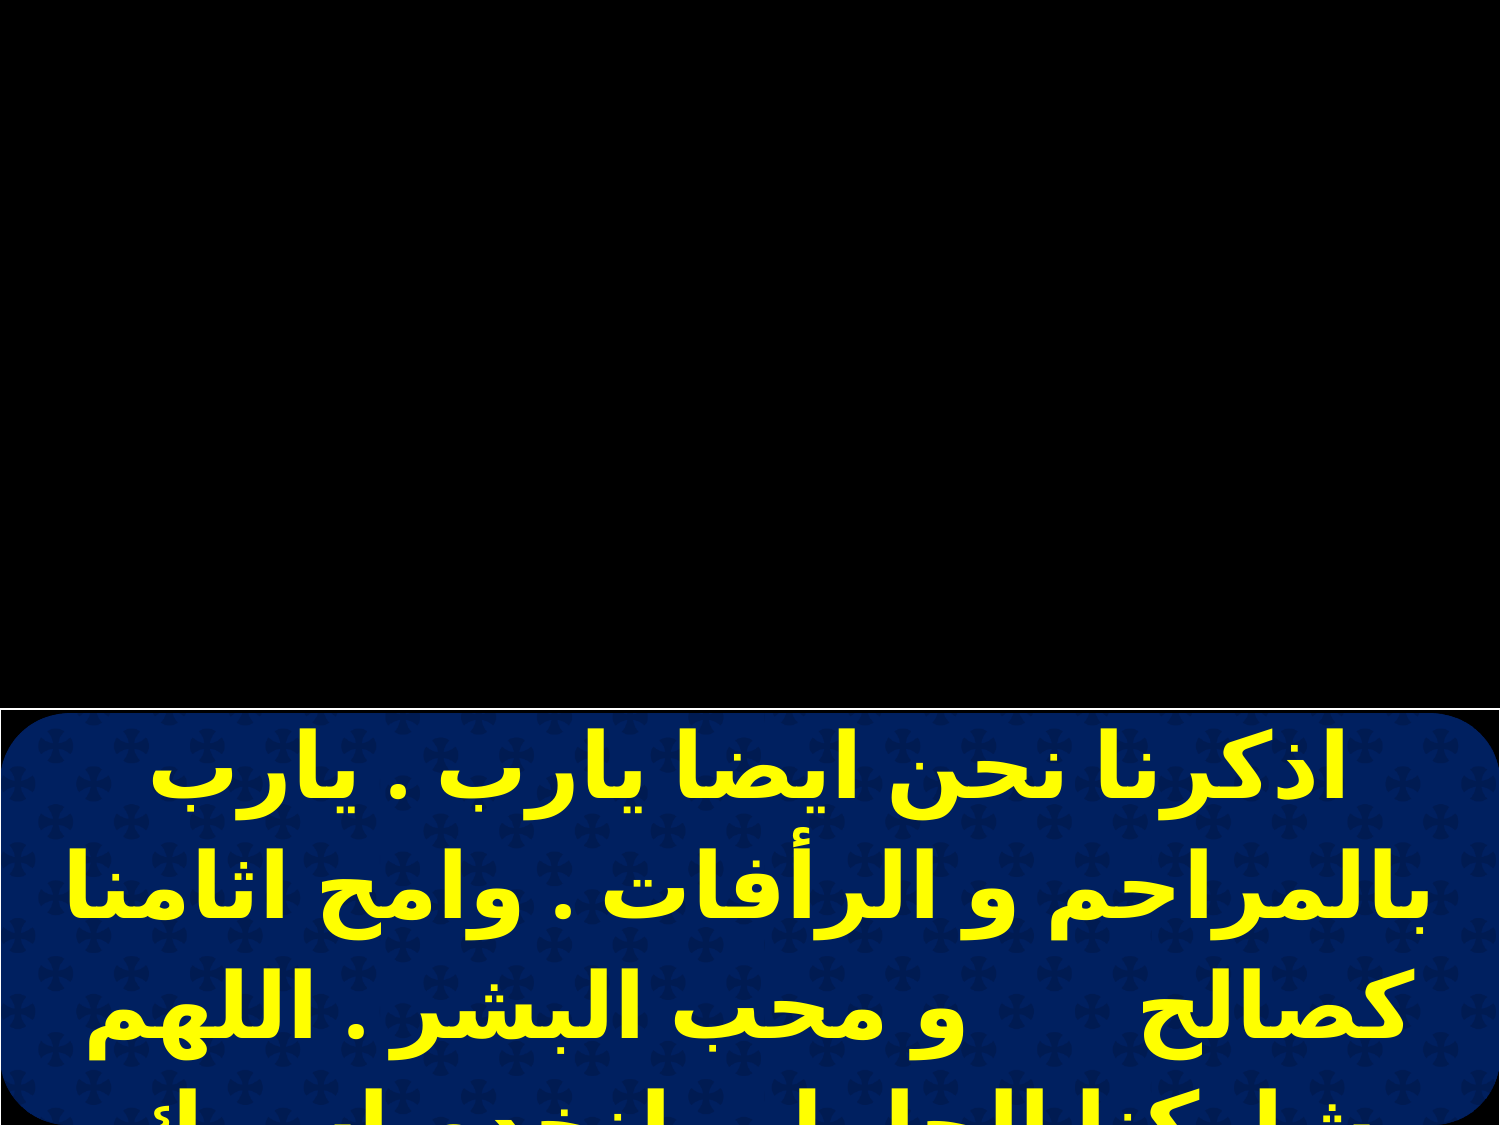

| اذكرنا نحن ايضا يارب . يارب بالمراحم و الرأفات . وامح اثامنا كصالح و محب البشر . اللهم شاركنا الحلول . لنخدم اسمك القدوس . |
| --- |